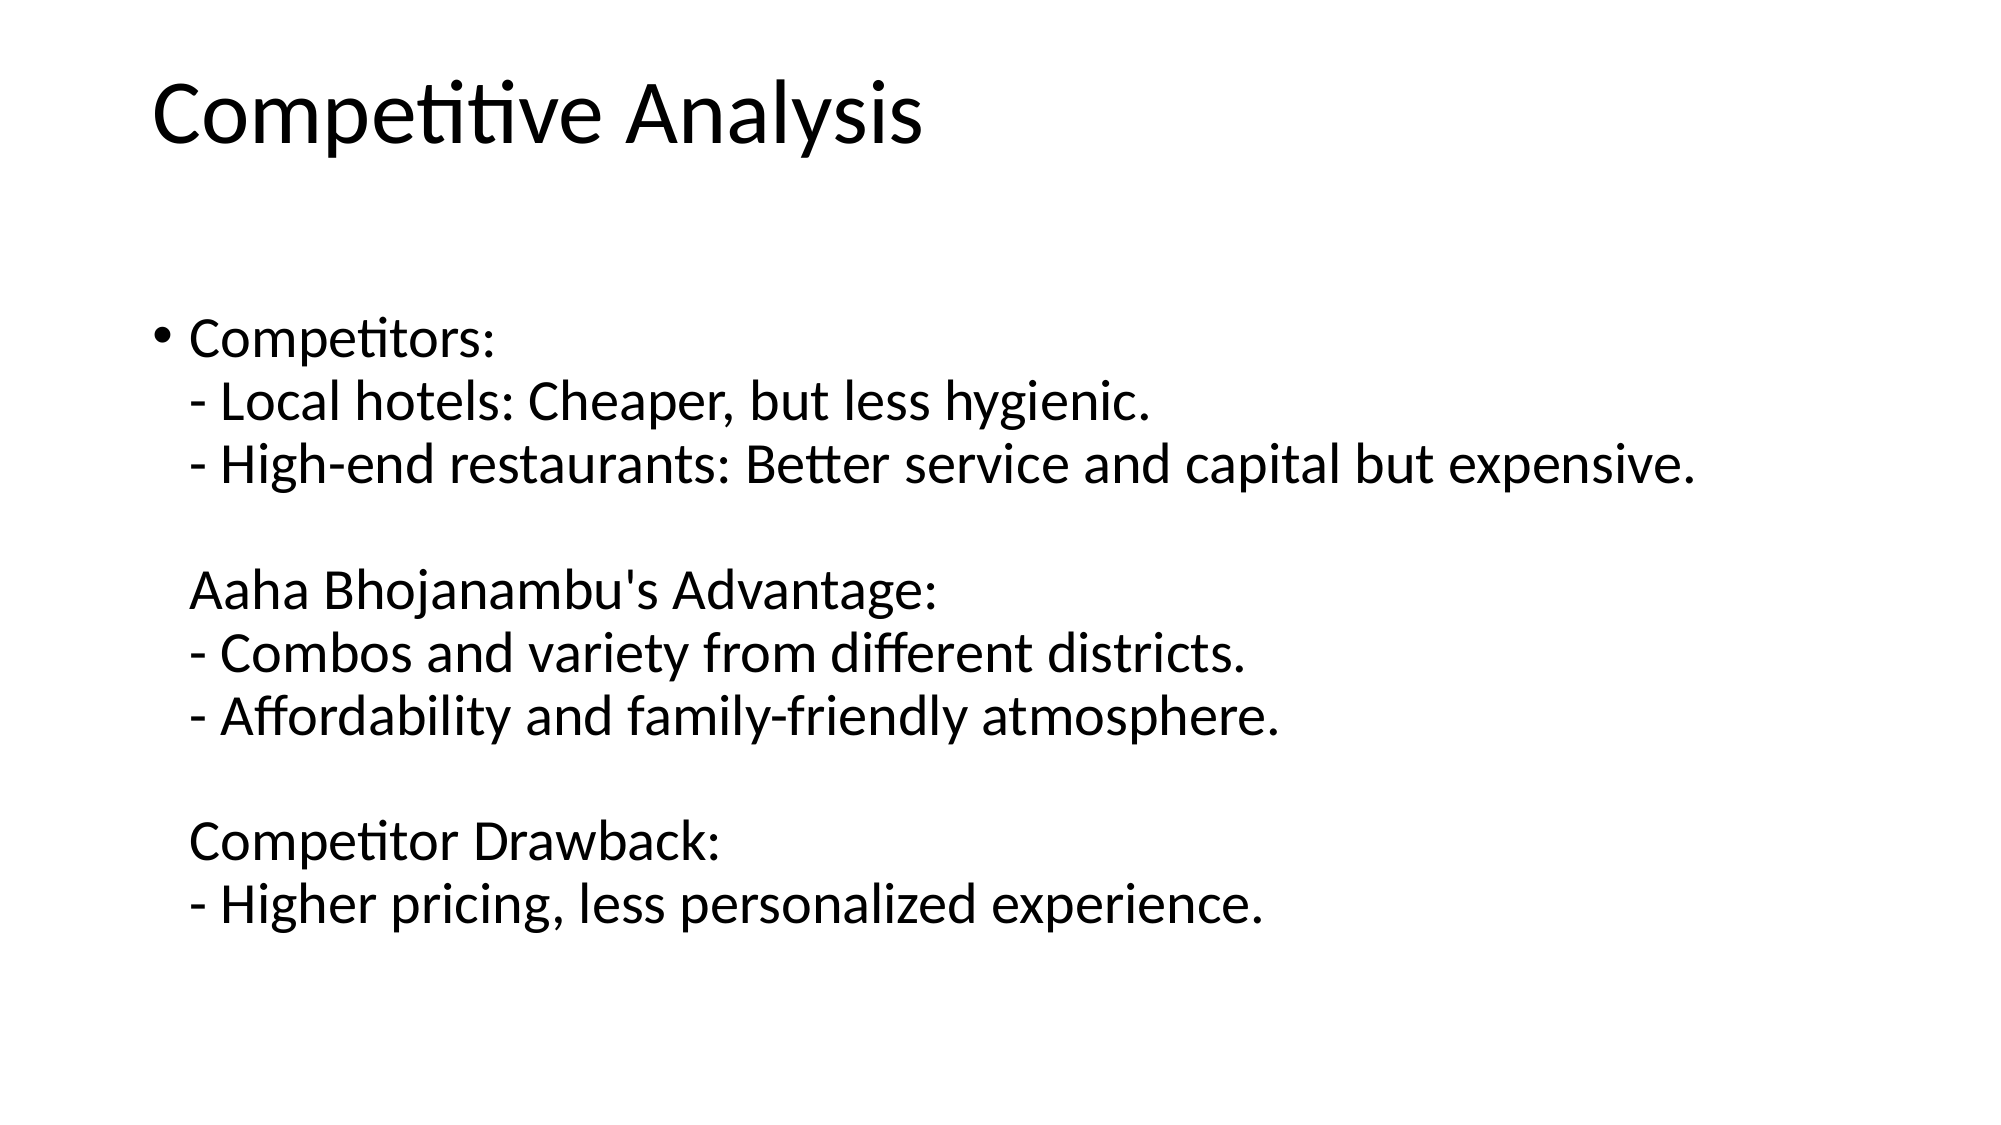

# Competitive Analysis
Competitors:
- Local hotels: Cheaper, but less hygienic.
- High-end restaurants: Better service and capital but expensive.
Aaha Bhojanambu's Advantage:
- Combos and variety from different districts.
- Affordability and family-friendly atmosphere.
Competitor Drawback:
- Higher pricing, less personalized experience.